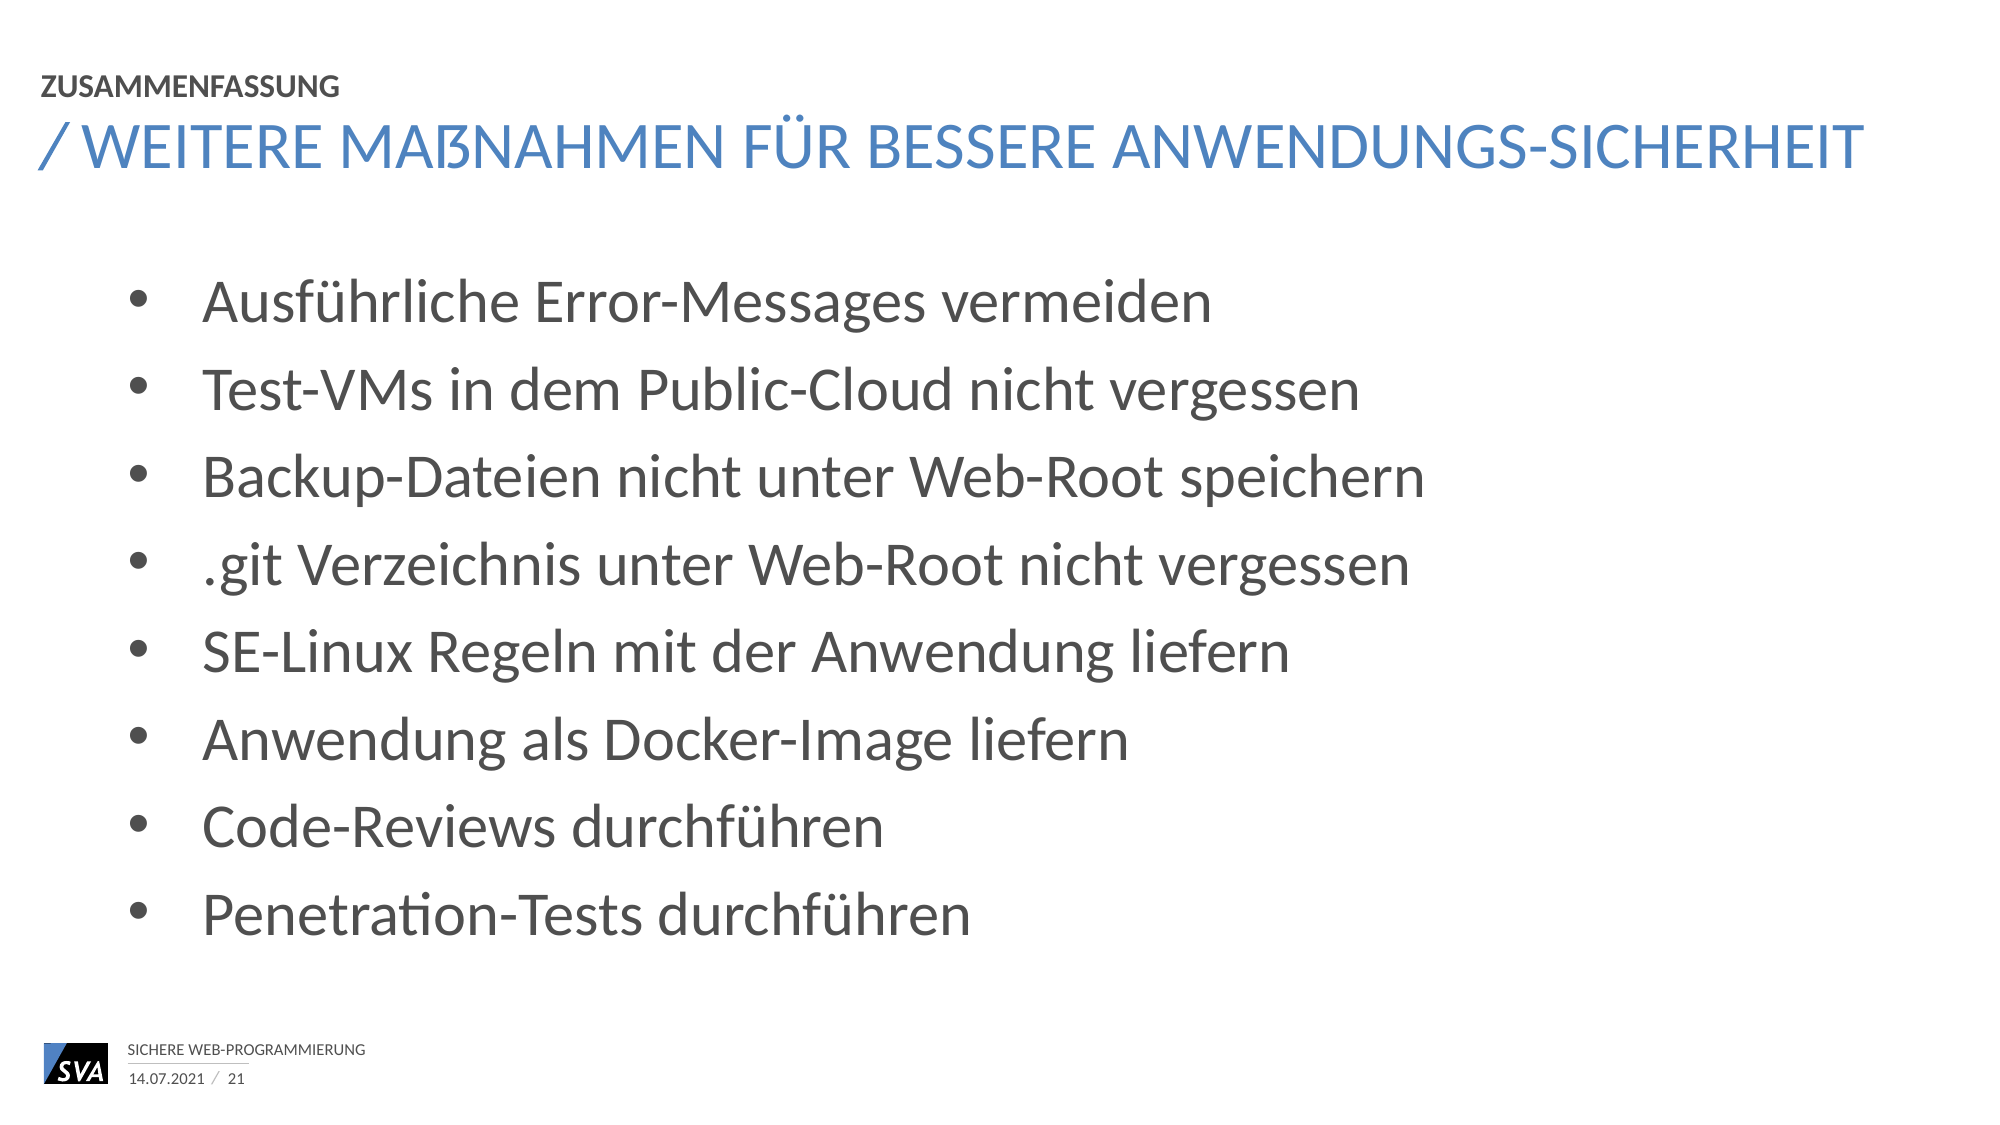

zUSAMMENFASSUNG
# Weitere Maßnahmen für bessere Anwendungs-Sicherheit
Ausführliche Error-Messages vermeiden
Test-VMs in dem Public-Cloud nicht vergessen
Backup-Dateien nicht unter Web-Root speichern
.git Verzeichnis unter Web-Root nicht vergessen
SE-Linux Regeln mit der Anwendung liefern
Anwendung als Docker-Image liefern
Code-Reviews durchführen
Penetration-Tests durchführen
Sichere Web-Programmierung
14.07.2021
21